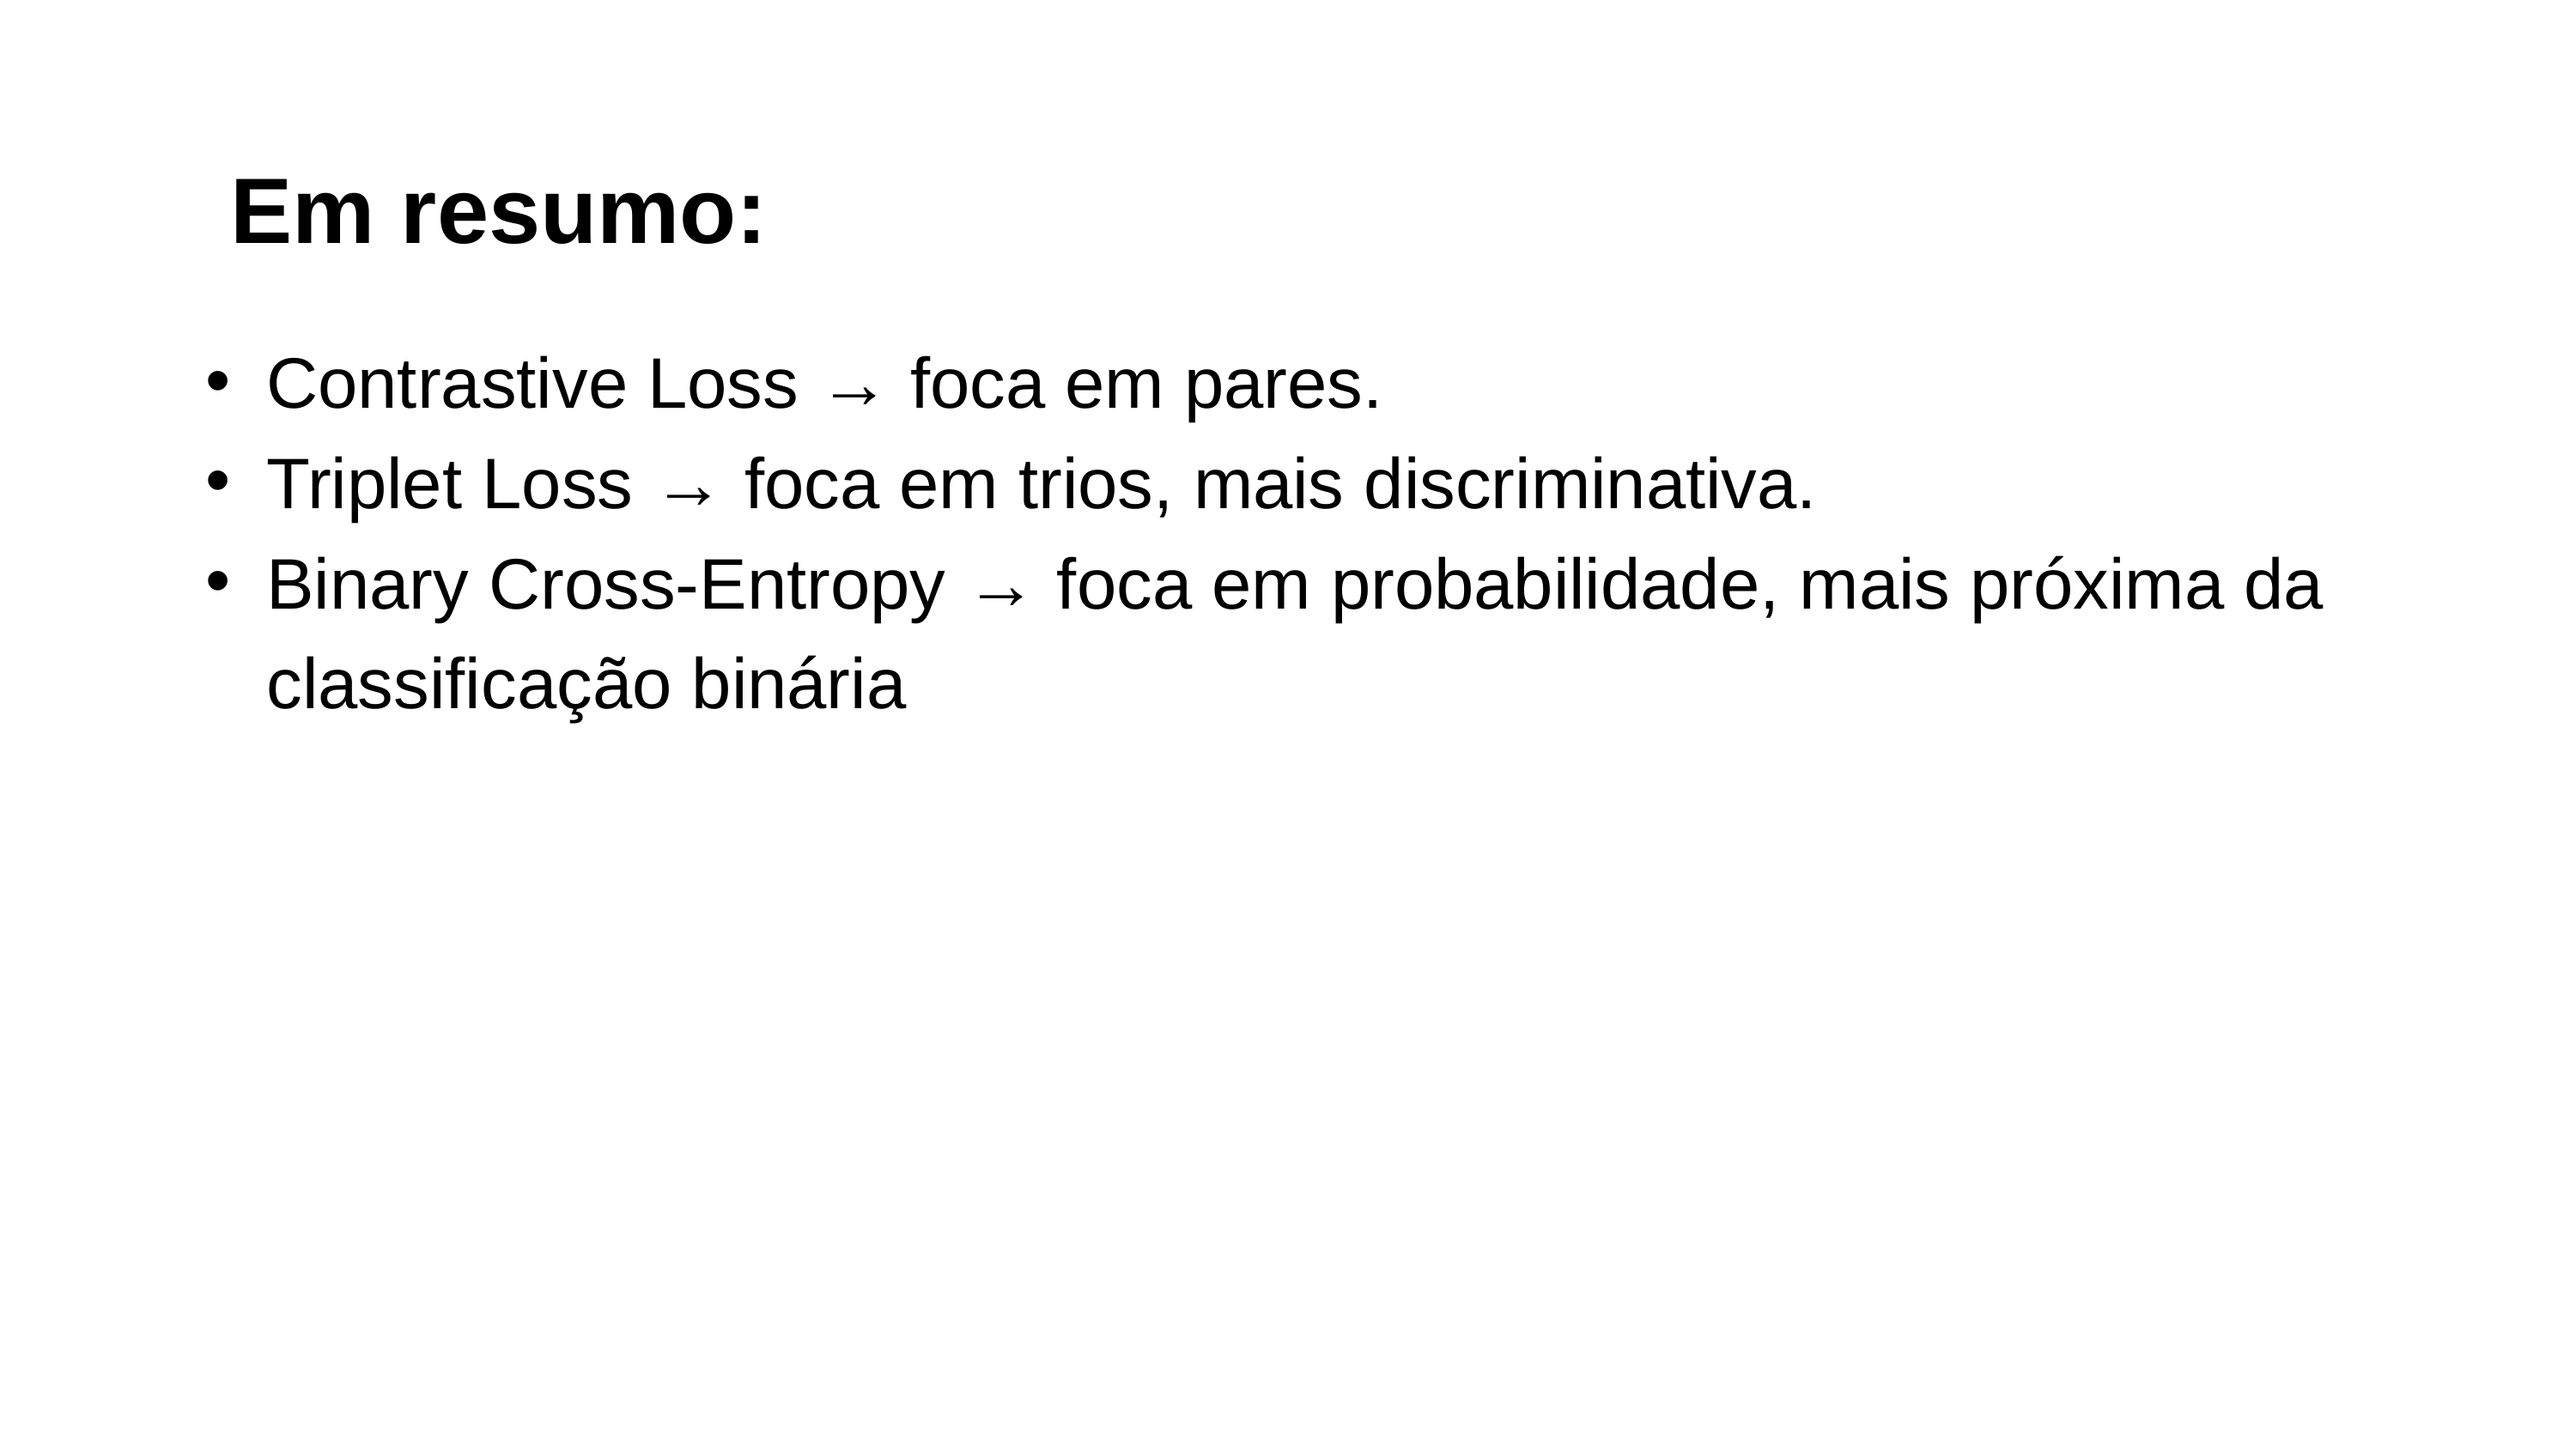

Em resumo:

Contrastive Loss → foca em pares.
Triplet Loss → foca em trios, mais discriminativa.
Binary Cross-Entropy → foca em probabilidade, mais próxima da classificação binária